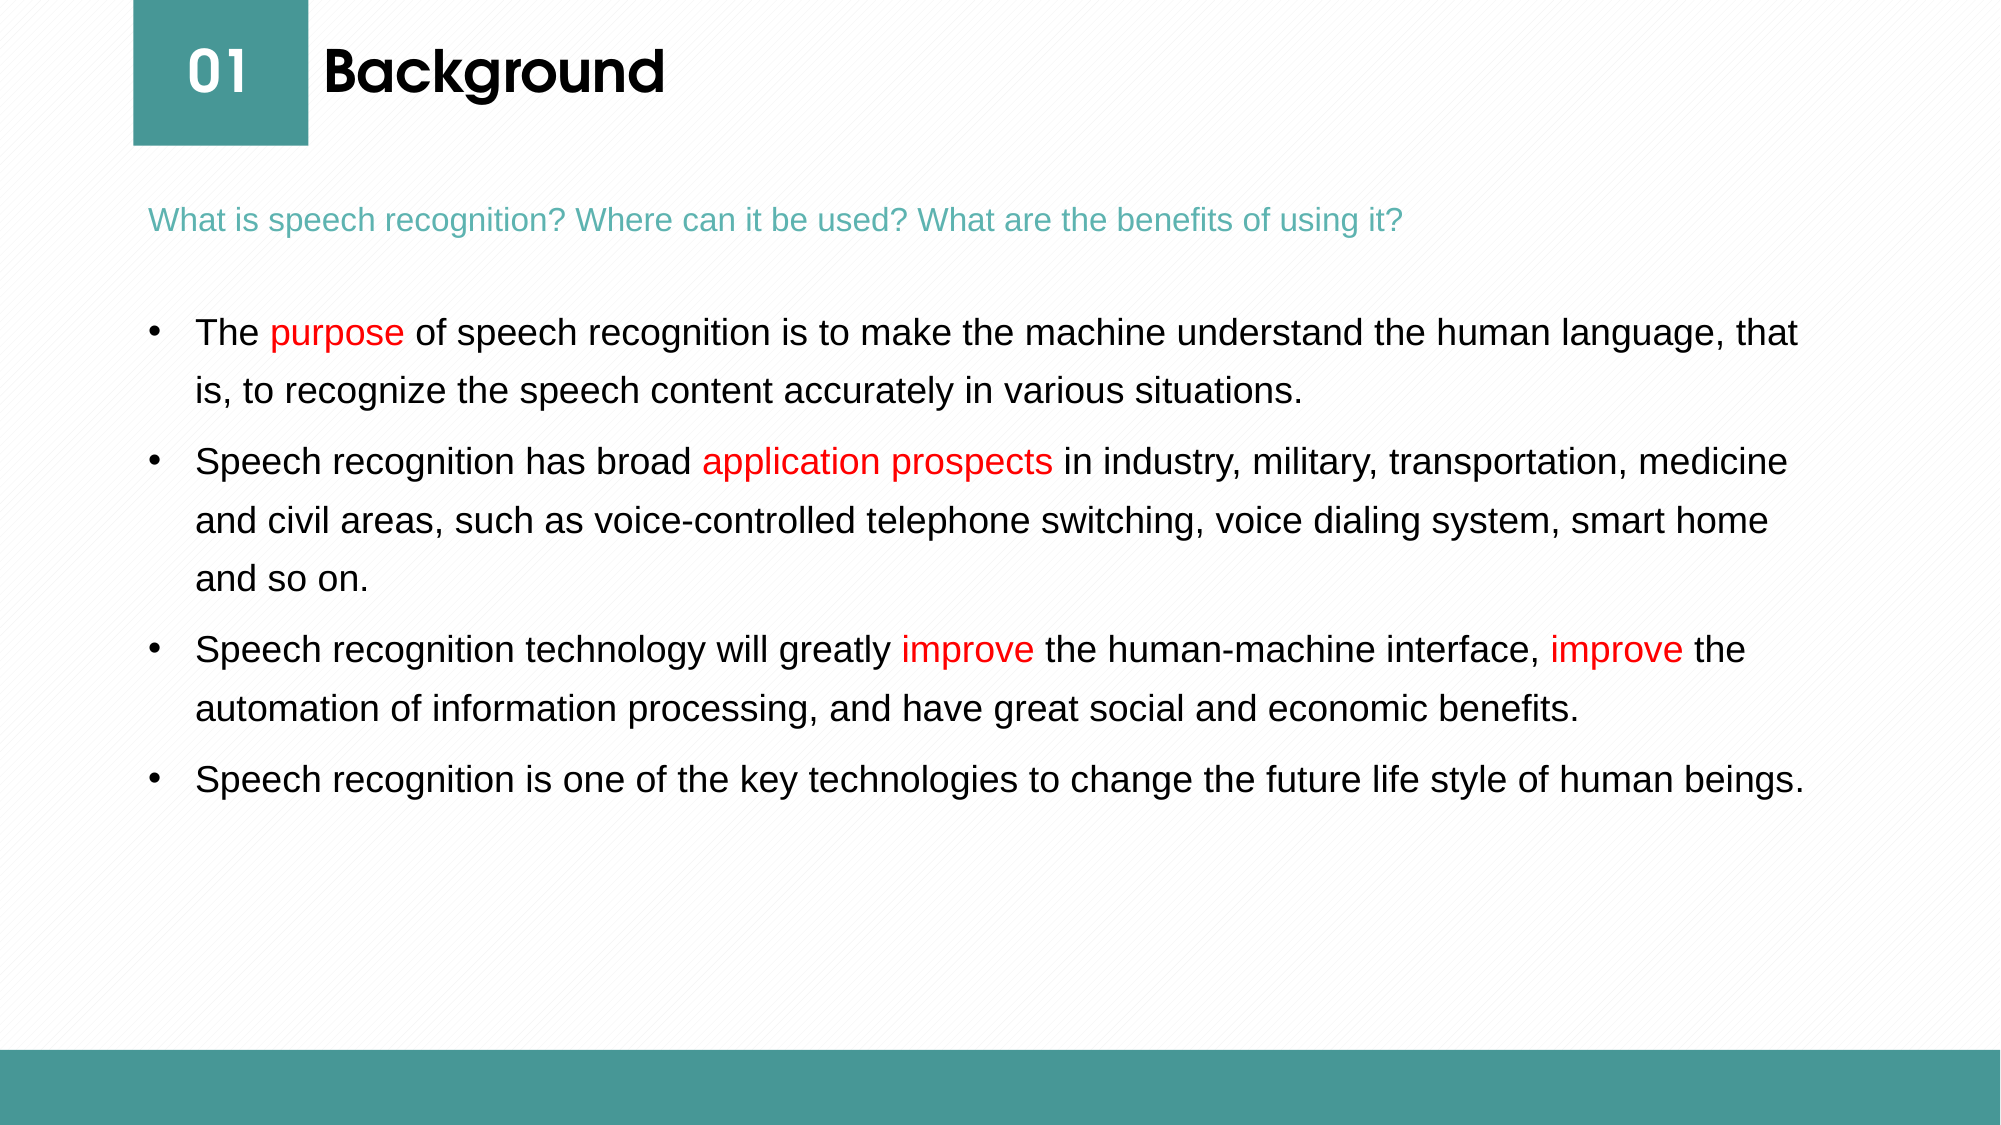

01
Background
What is speech recognition? Where can it be used? What are the benefits of using it?
The purpose of speech recognition is to make the machine understand the human language, that is, to recognize the speech content accurately in various situations.
Speech recognition has broad application prospects in industry, military, transportation, medicine and civil areas, such as voice-controlled telephone switching, voice dialing system, smart home and so on.
Speech recognition technology will greatly improve the human-machine interface, improve the automation of information processing, and have great social and economic benefits.
Speech recognition is one of the key technologies to change the future life style of human beings.